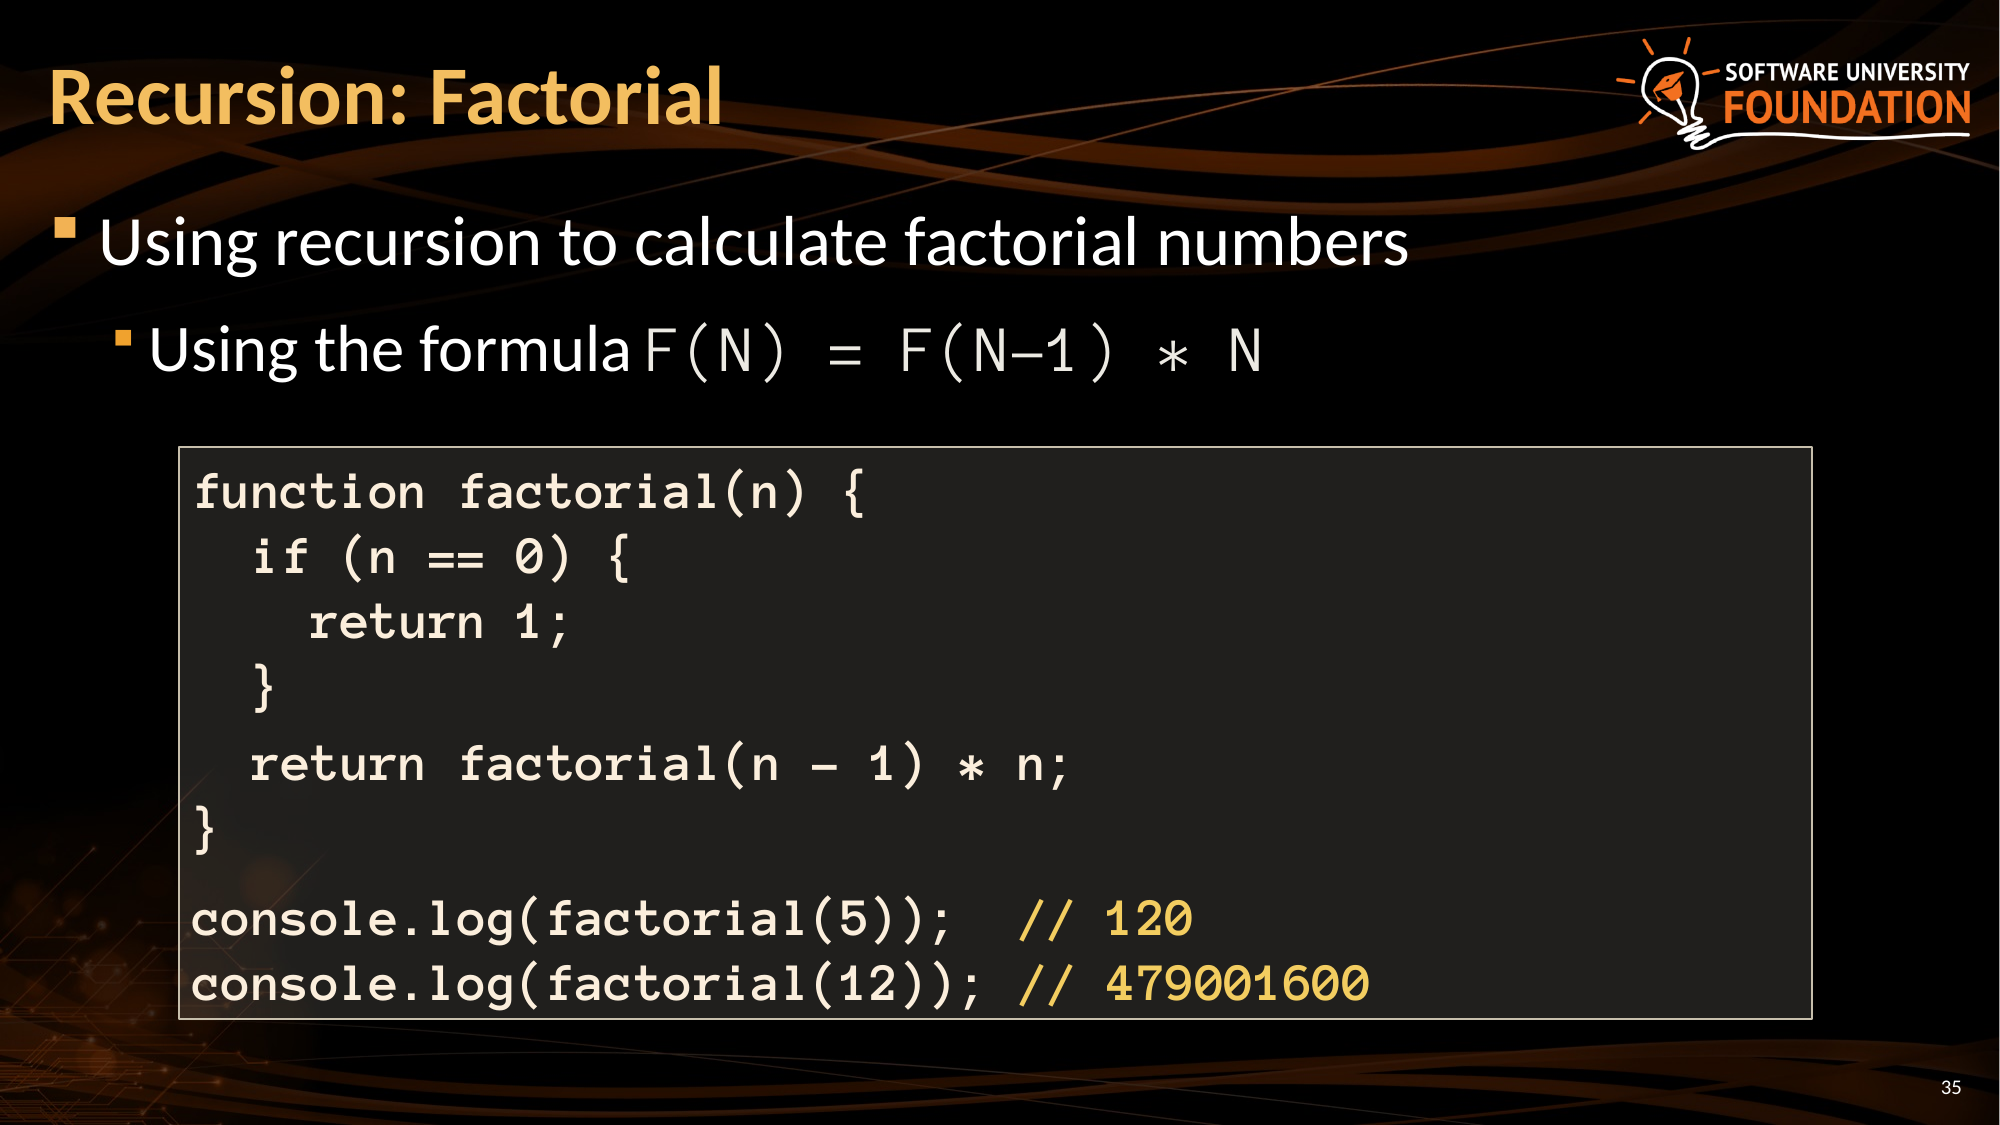

# Recursion: Factorial
Using recursion to calculate factorial numbers
Using the formula F(N) = F(N-1) * N
function factorial(n) {
  if (n == 0) {
    return 1;
  }
  return factorial(n - 1) * n;
}
console.log(factorial(5));  // 120
console.log(factorial(12)); // 479001600
35